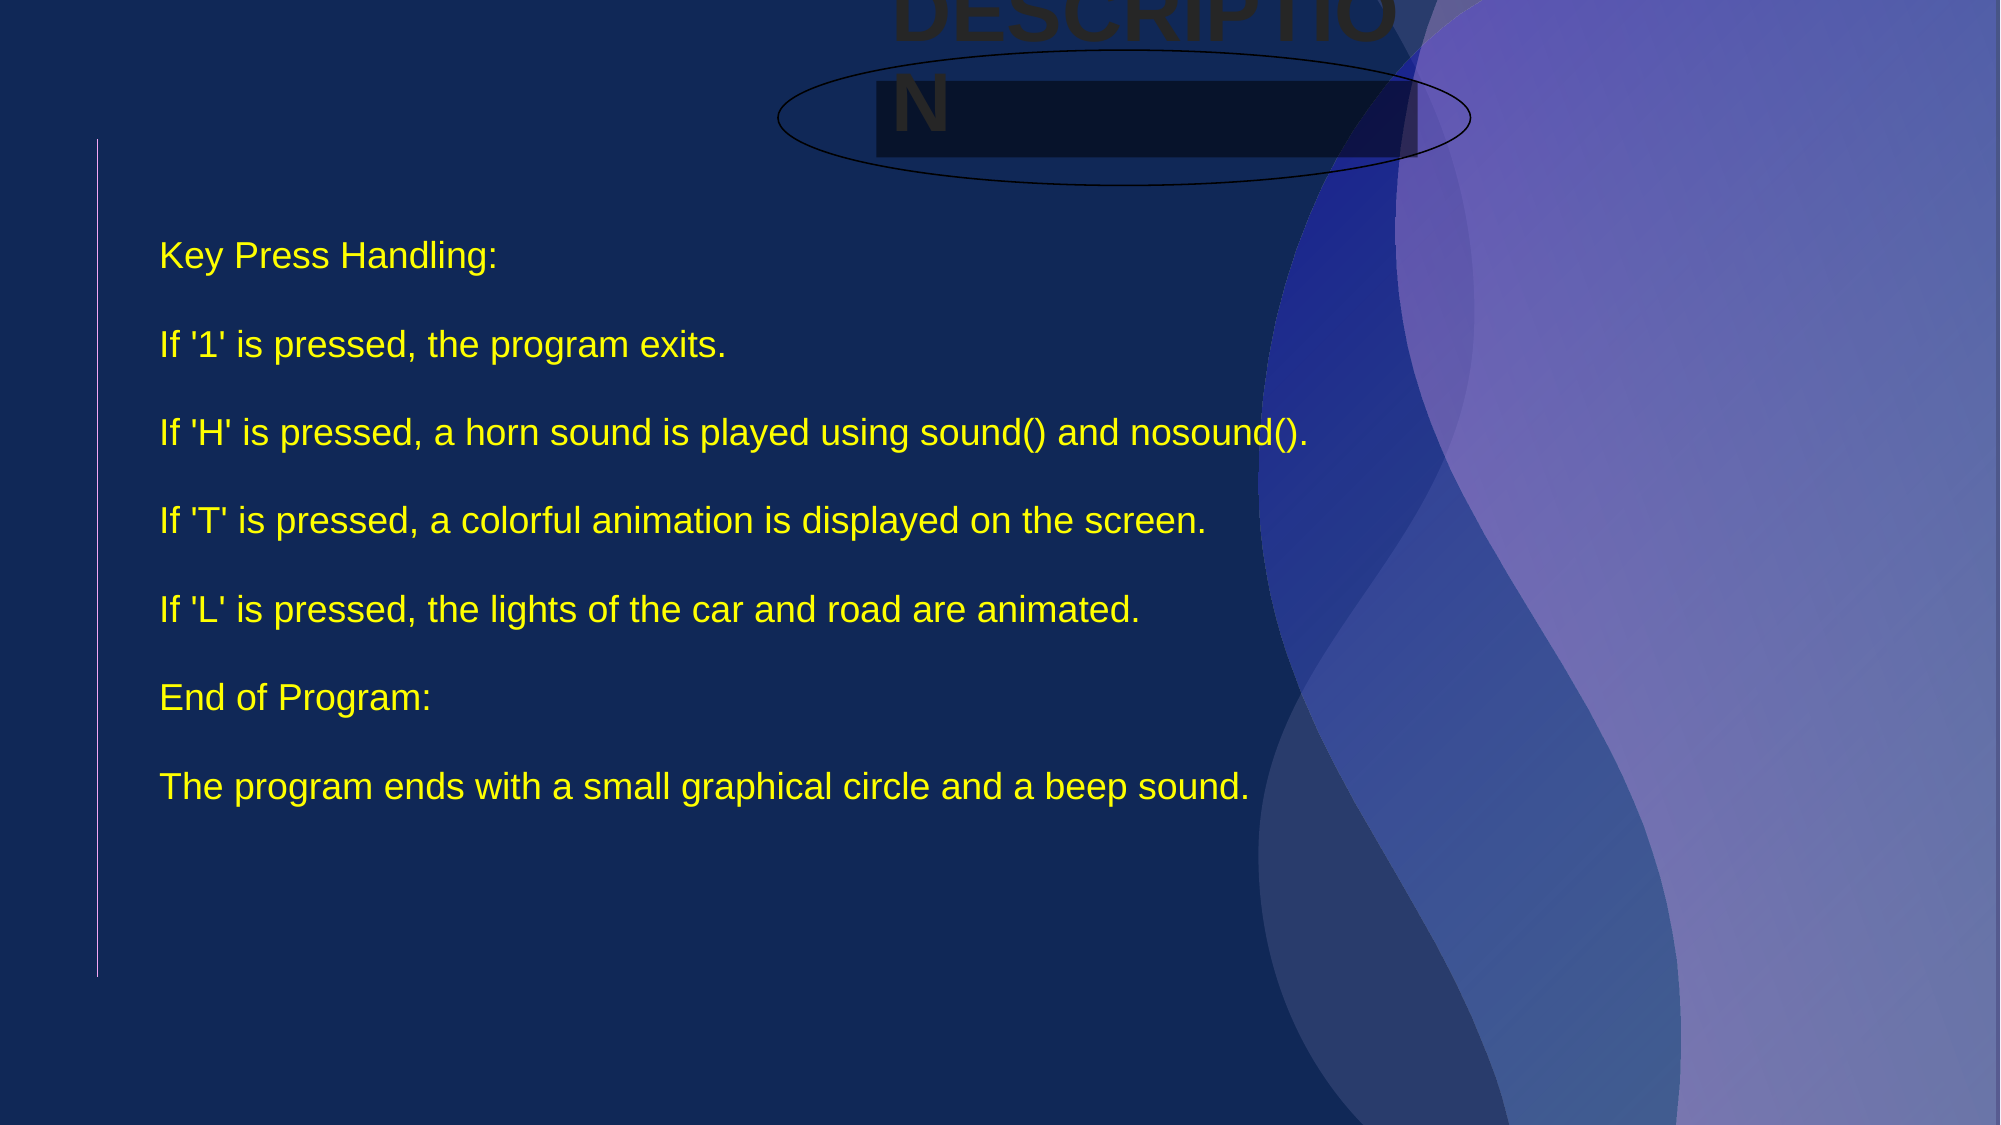

# DESCRIPTION
Key Press Handling:
If '1' is pressed, the program exits.
If 'H' is pressed, a horn sound is played using sound() and nosound().
If 'T' is pressed, a colorful animation is displayed on the screen.
If 'L' is pressed, the lights of the car and road are animated.
End of Program:
The program ends with a small graphical circle and a beep sound.